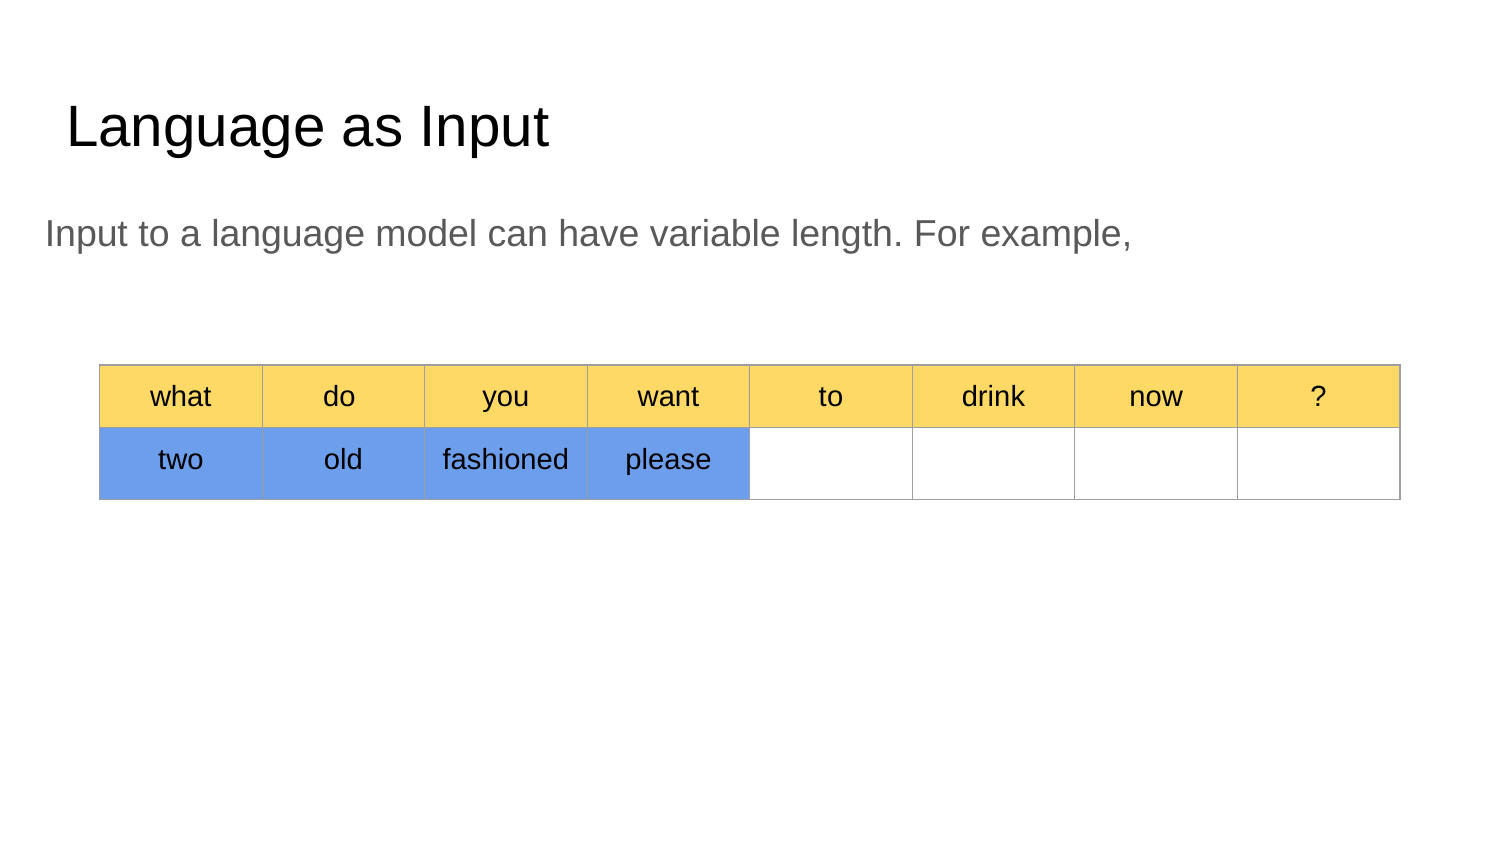

# Language as Input
Input to a language model can have variable length. For example,

| what | do | you | want | to | drink | now | ? |
| --- | --- | --- | --- | --- | --- | --- | --- |
| two | old | fashioned | please |  |  |  |  |